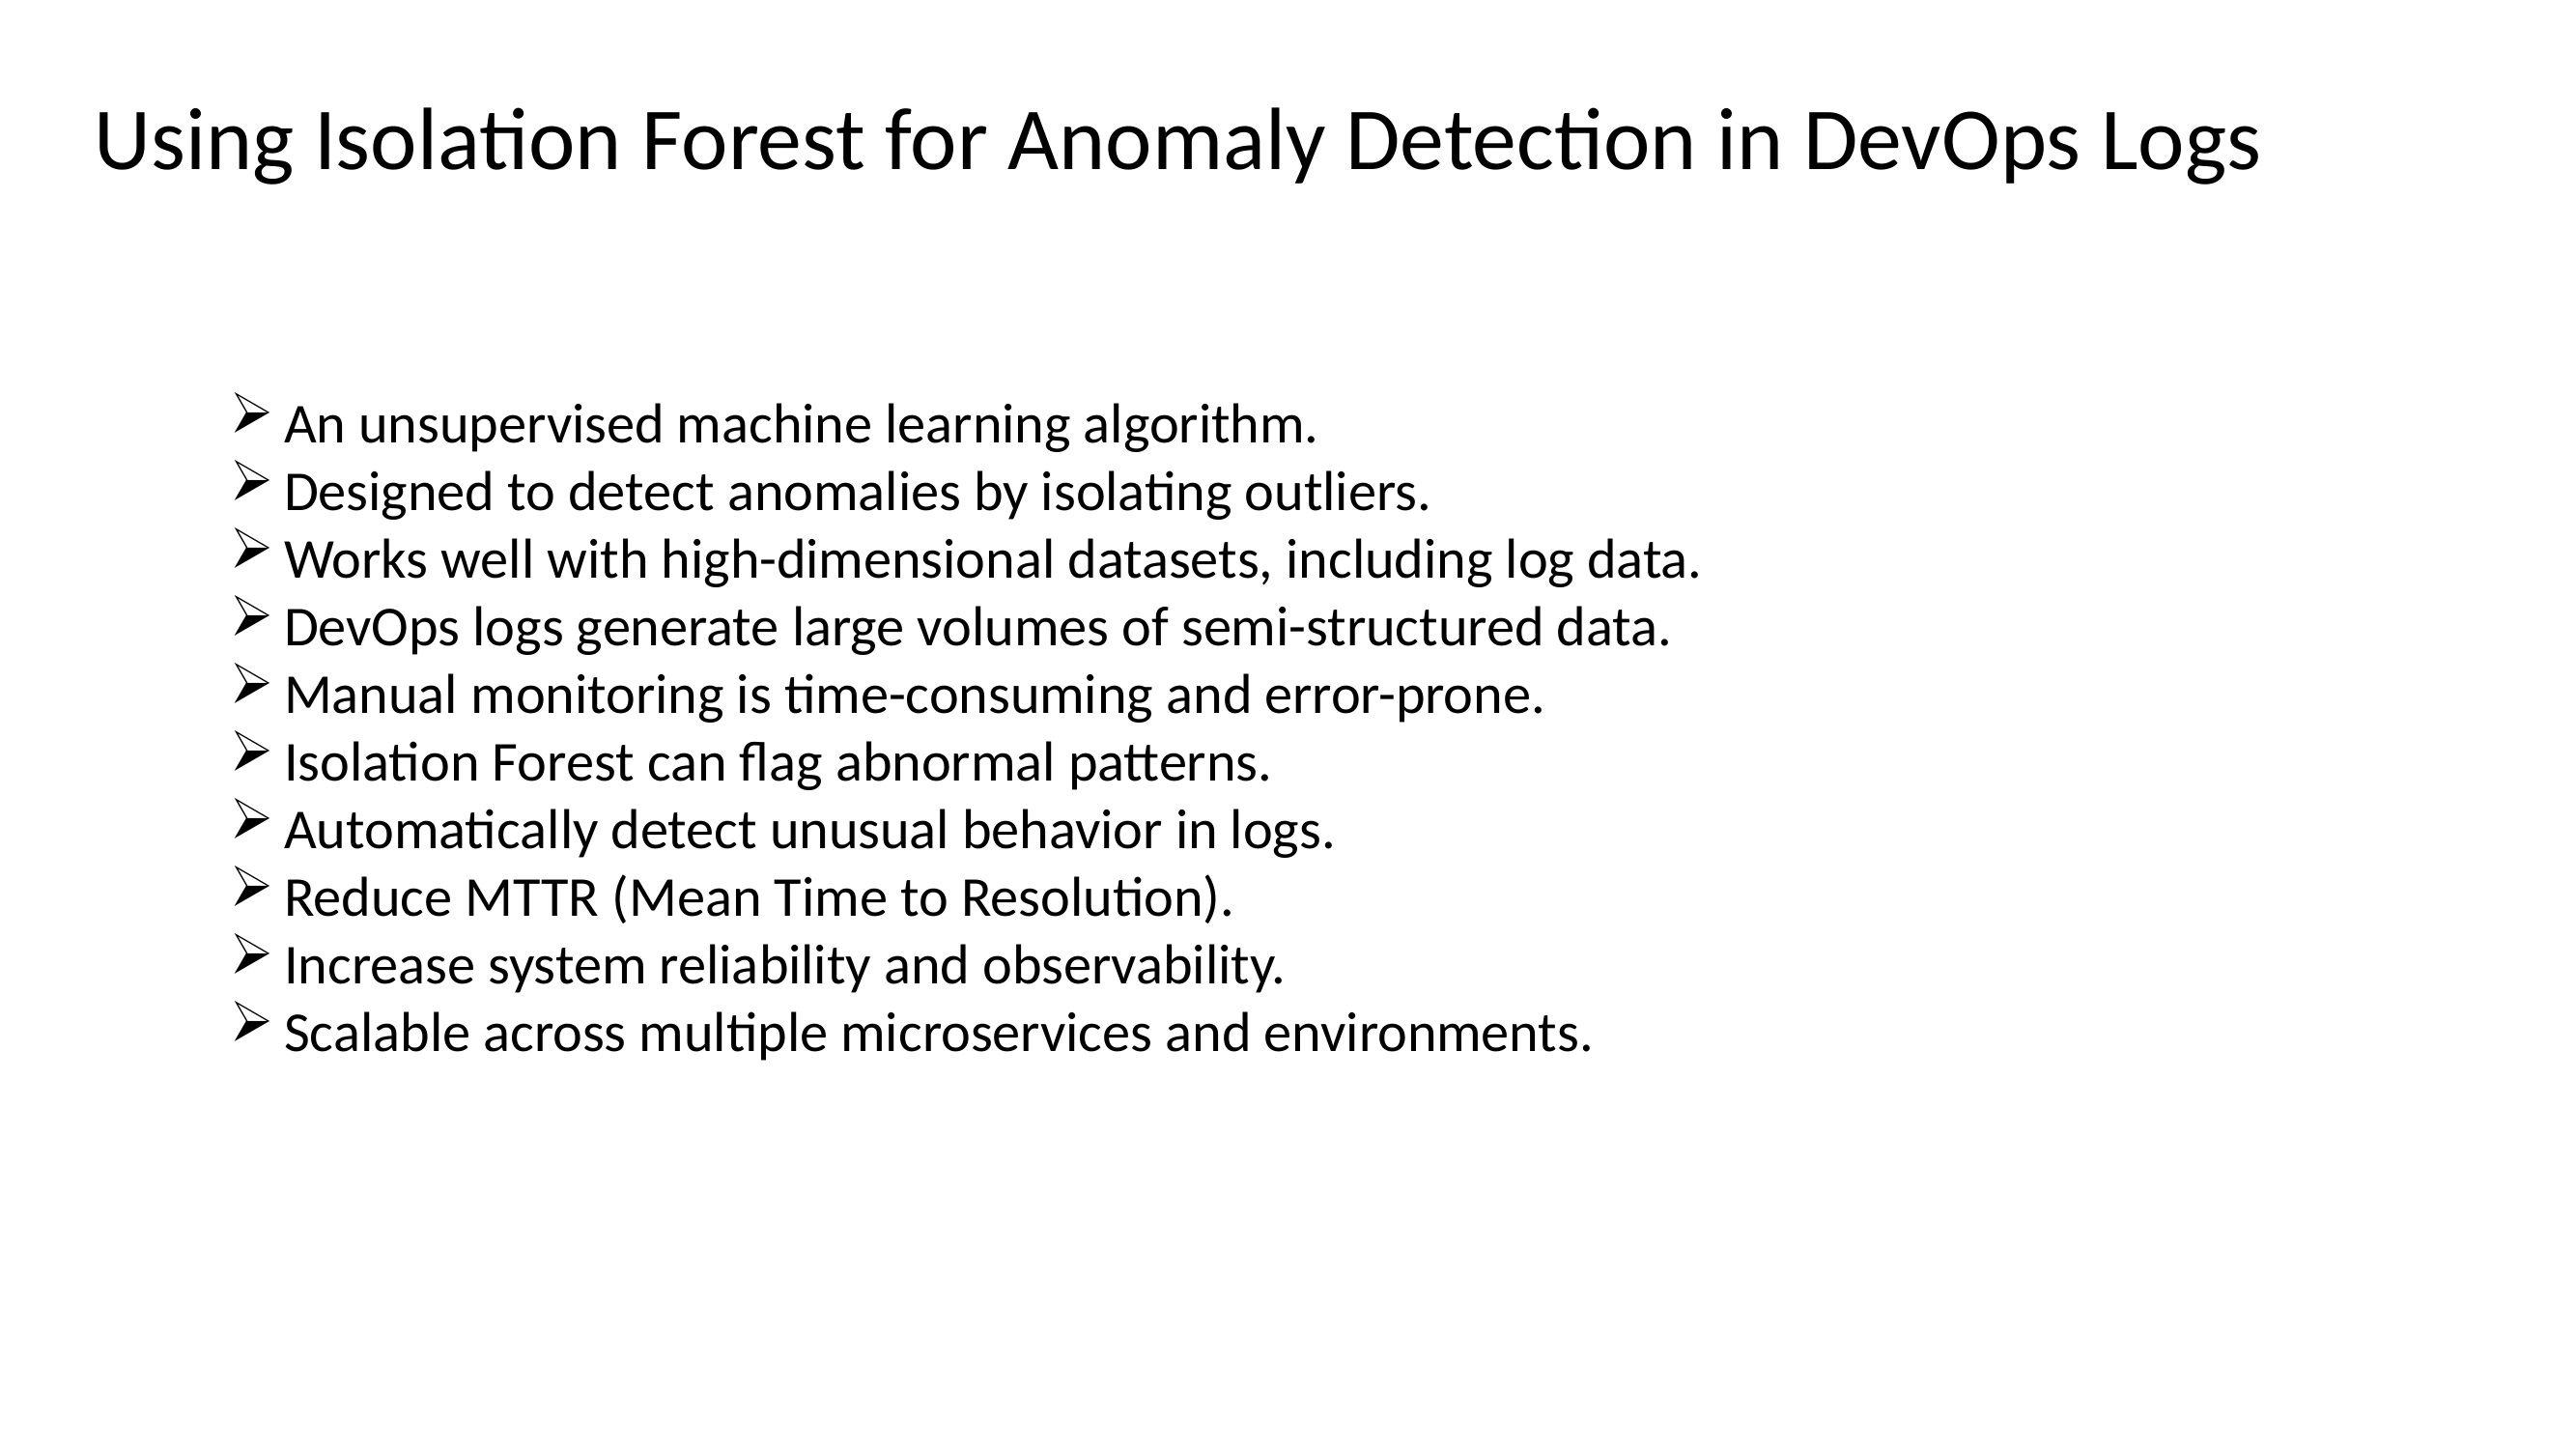

# Using Isolation Forest for Anomaly Detection in DevOps Logs
An unsupervised machine learning algorithm.
Designed to detect anomalies by isolating outliers.
Works well with high-dimensional datasets, including log data.
DevOps logs generate large volumes of semi-structured data.
Manual monitoring is time-consuming and error-prone.
Isolation Forest can flag abnormal patterns.
Automatically detect unusual behavior in logs.
Reduce MTTR (Mean Time to Resolution).
Increase system reliability and observability.
Scalable across multiple microservices and environments.